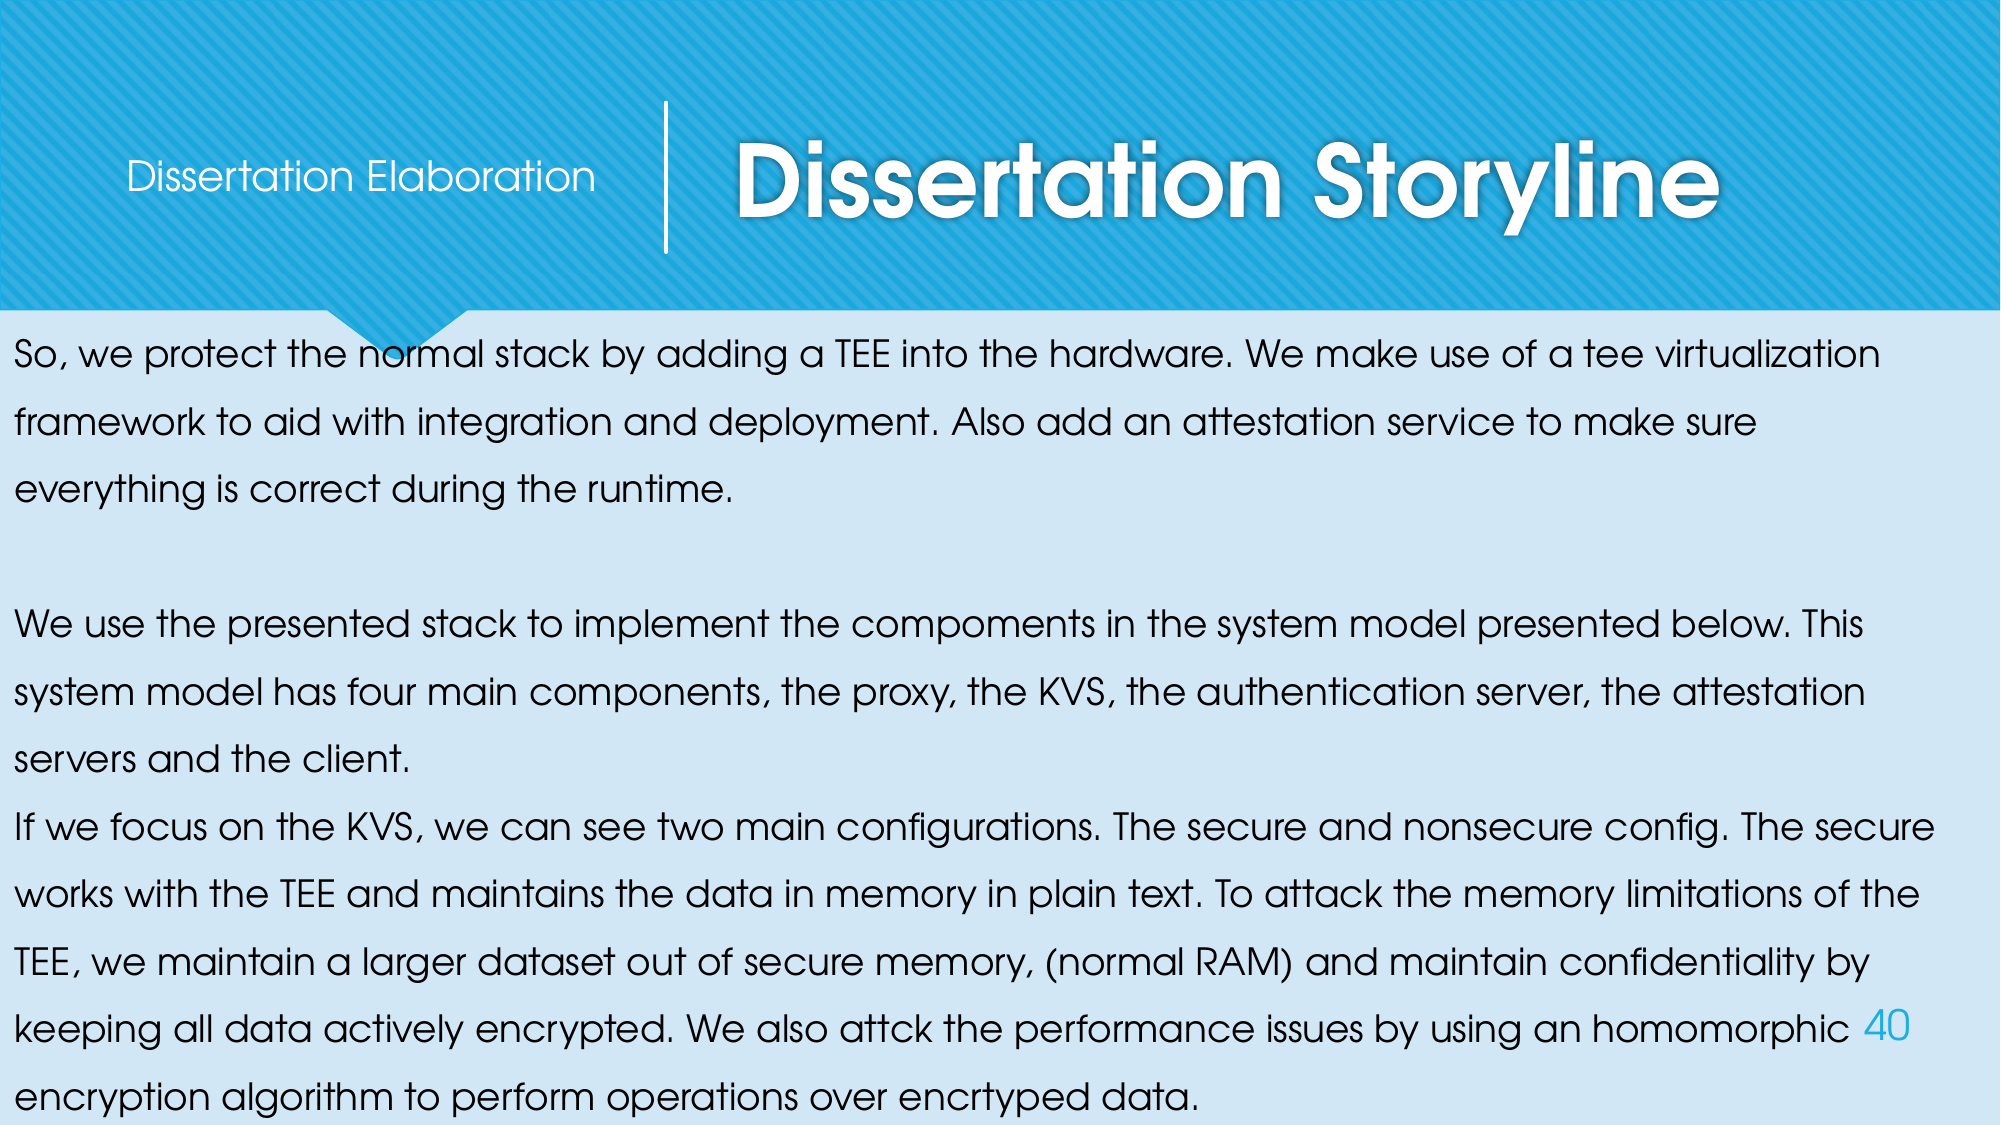

Dissertation Elaboration
# Dissertation Storyline
So, we protect the normal stack by adding a TEE into the hardware. We make use of a tee virtualization framework to aid with integration and deployment. Also add an attestation service to make sure everything is correct during the runtime.

We use the presented stack to implement the compoments in the system model presented below. This system model has four main components, the proxy, the KVS, the authentication server, the attestation servers and the client.
If we focus on the KVS, we can see two main configurations. The secure and nonsecure config. The secure works with the TEE and maintains the data in memory in plain text. To attack the memory limitations of the TEE, we maintain a larger dataset out of secure memory, (normal RAM) and maintain confidentiality by keeping all data actively encrypted. We also attck the performance issues by using an homomorphic encryption algorithm to perform operations over encrtyped data.
40